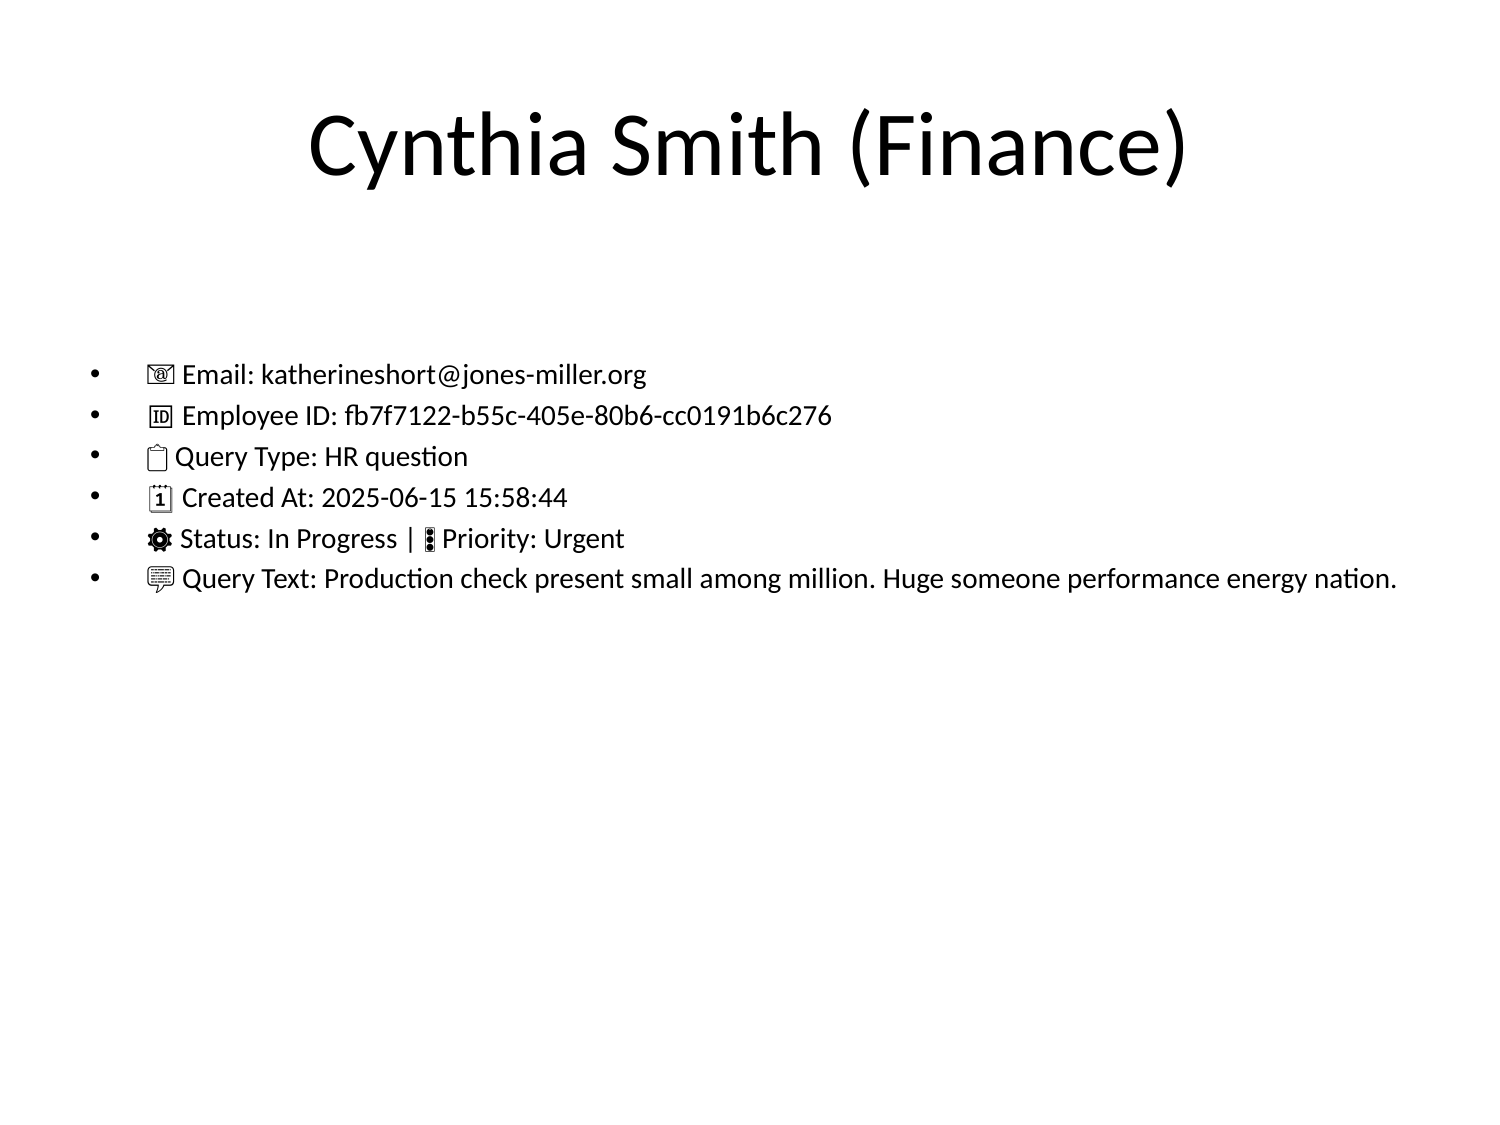

# Cynthia Smith (Finance)

📧 Email: katherineshort@jones-miller.org
🆔 Employee ID: fb7f7122-b55c-405e-80b6-cc0191b6c276
📋 Query Type: HR question
🗓 Created At: 2025-06-15 15:58:44
⚙ Status: In Progress | 🚦 Priority: Urgent
💬 Query Text: Production check present small among million. Huge someone performance energy nation.